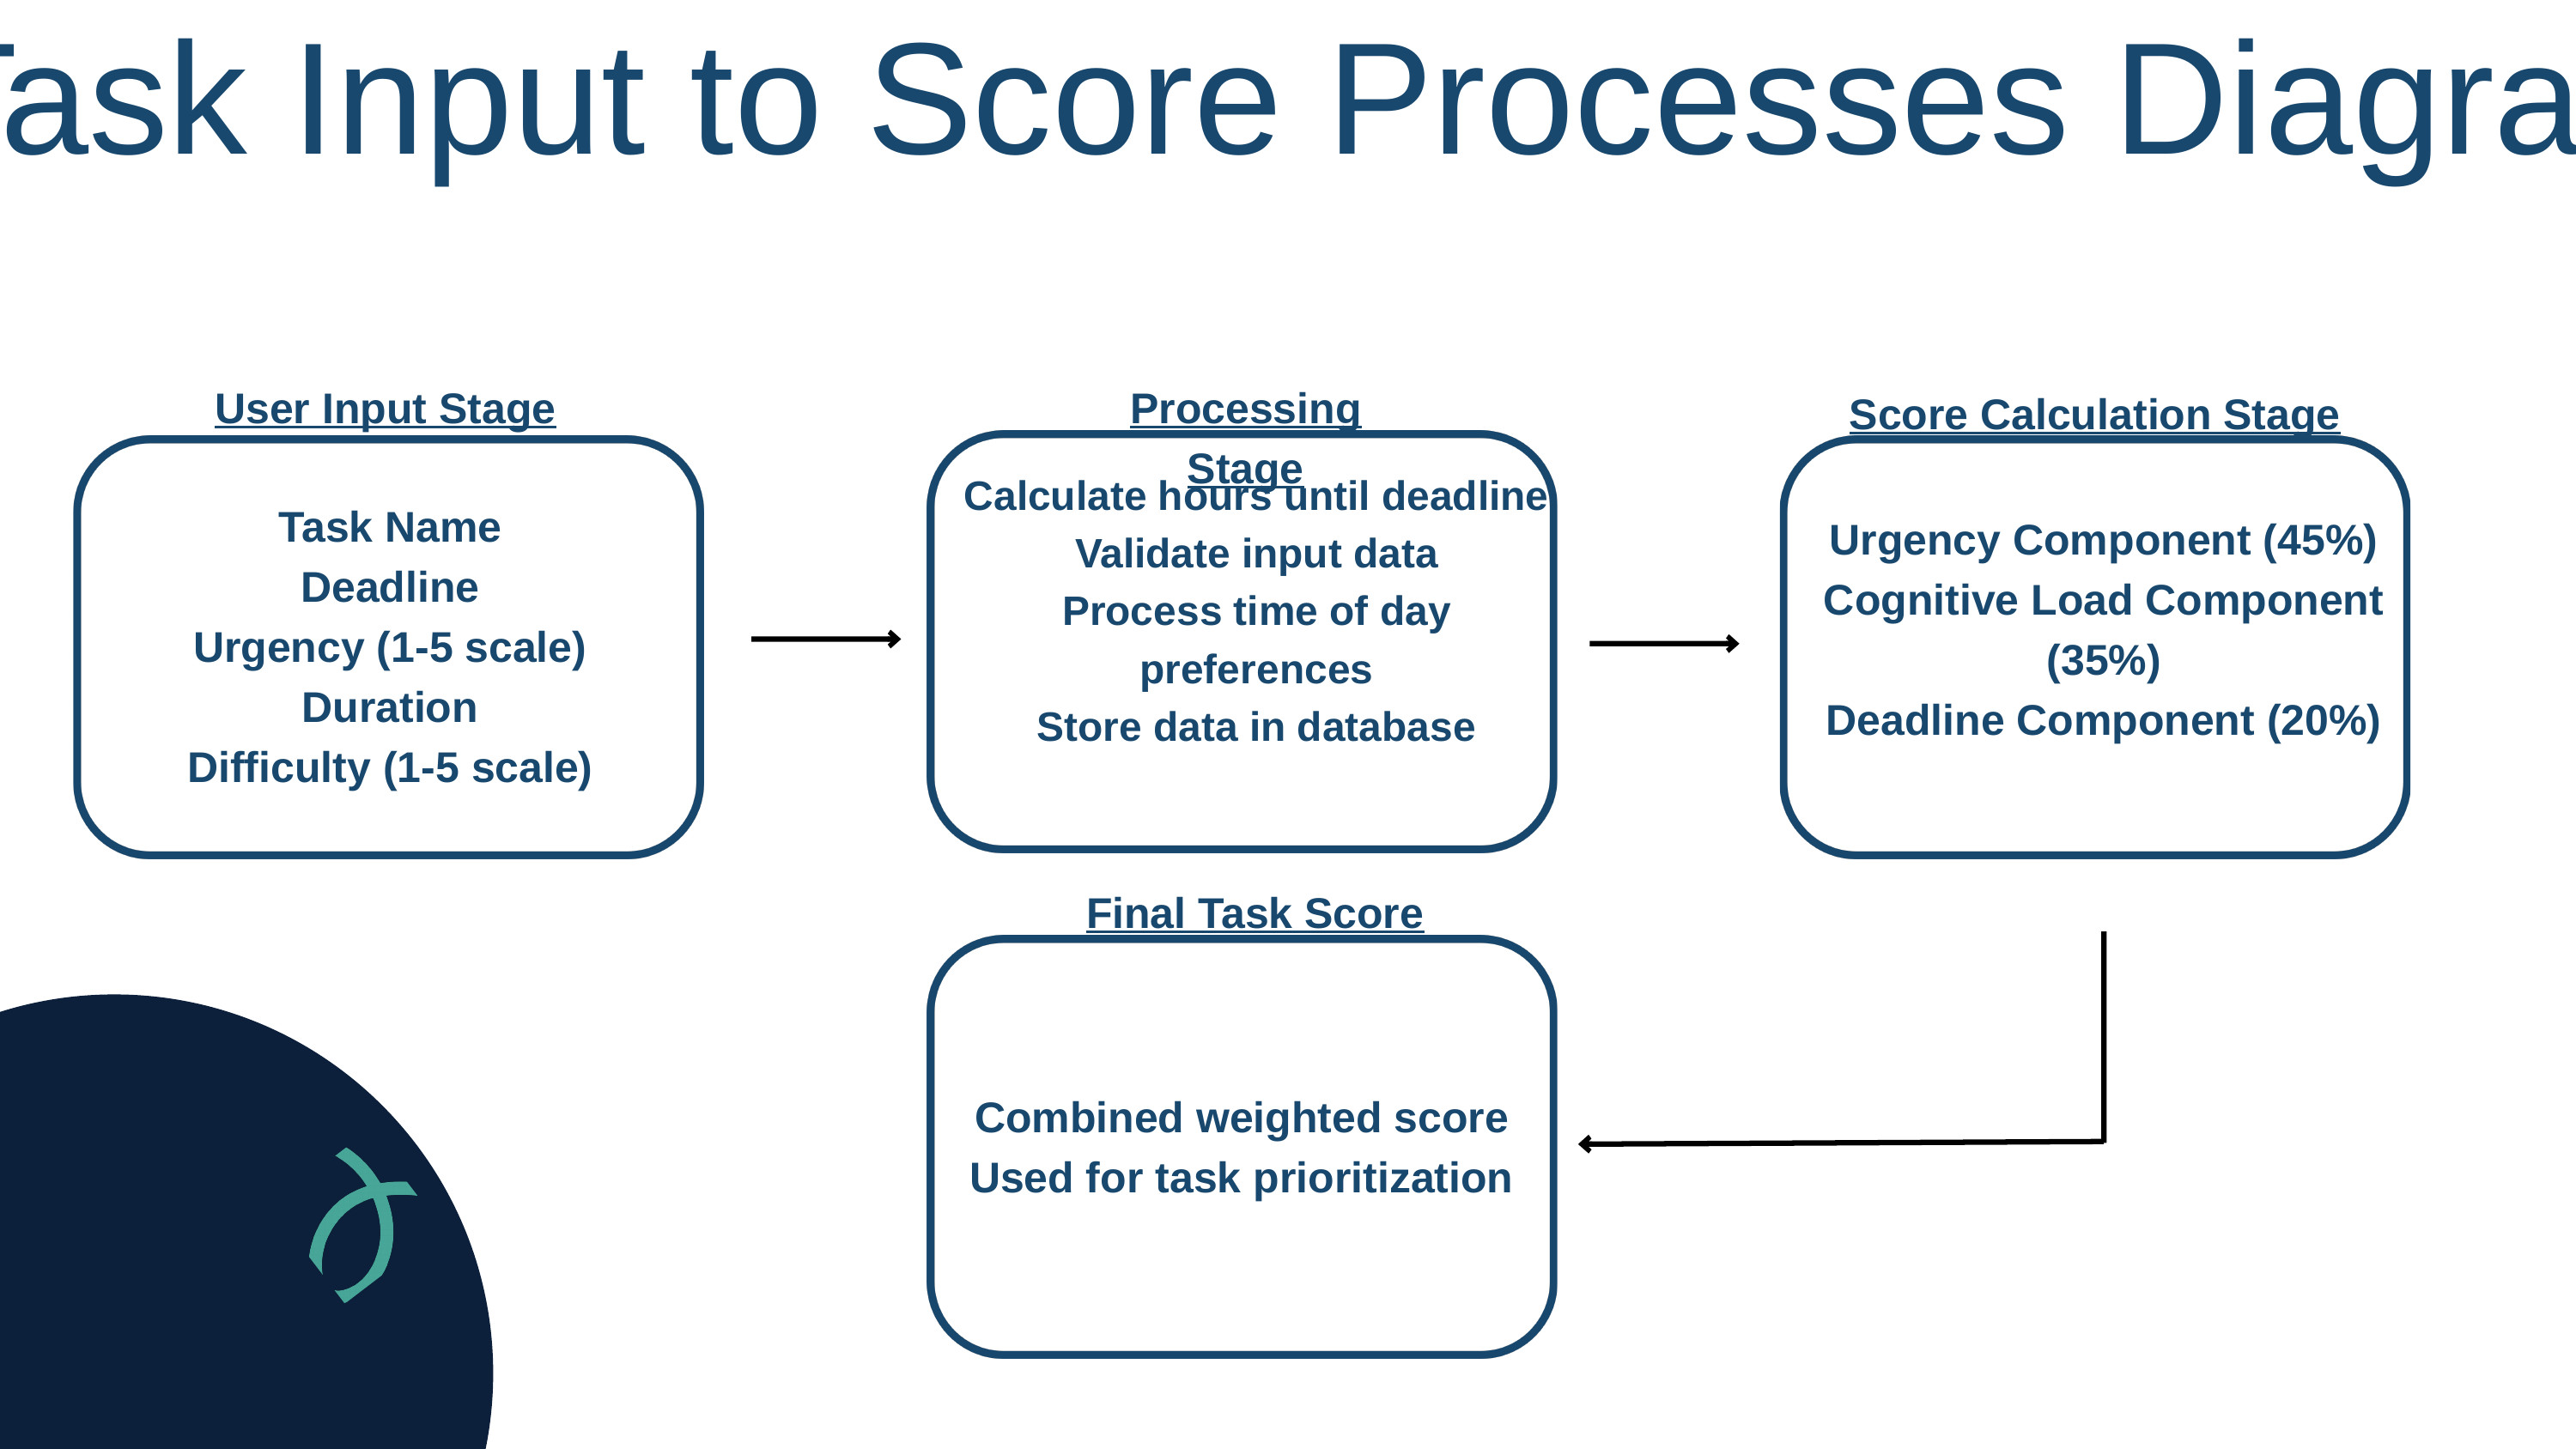

Task Input to Score Processes Diagram
User Input Stage
Processing Stage
Score Calculation Stage

Calculate hours until deadline
Validate input data
Process time of day preferences
Store data in database
Task Name
Deadline
Urgency (1-5 scale)
Duration
Difficulty (1-5 scale)
Urgency Component (45%)
Cognitive Load Component (35%)
Deadline Component (20%)

Final Task Score

Combined weighted score
Used for task prioritization